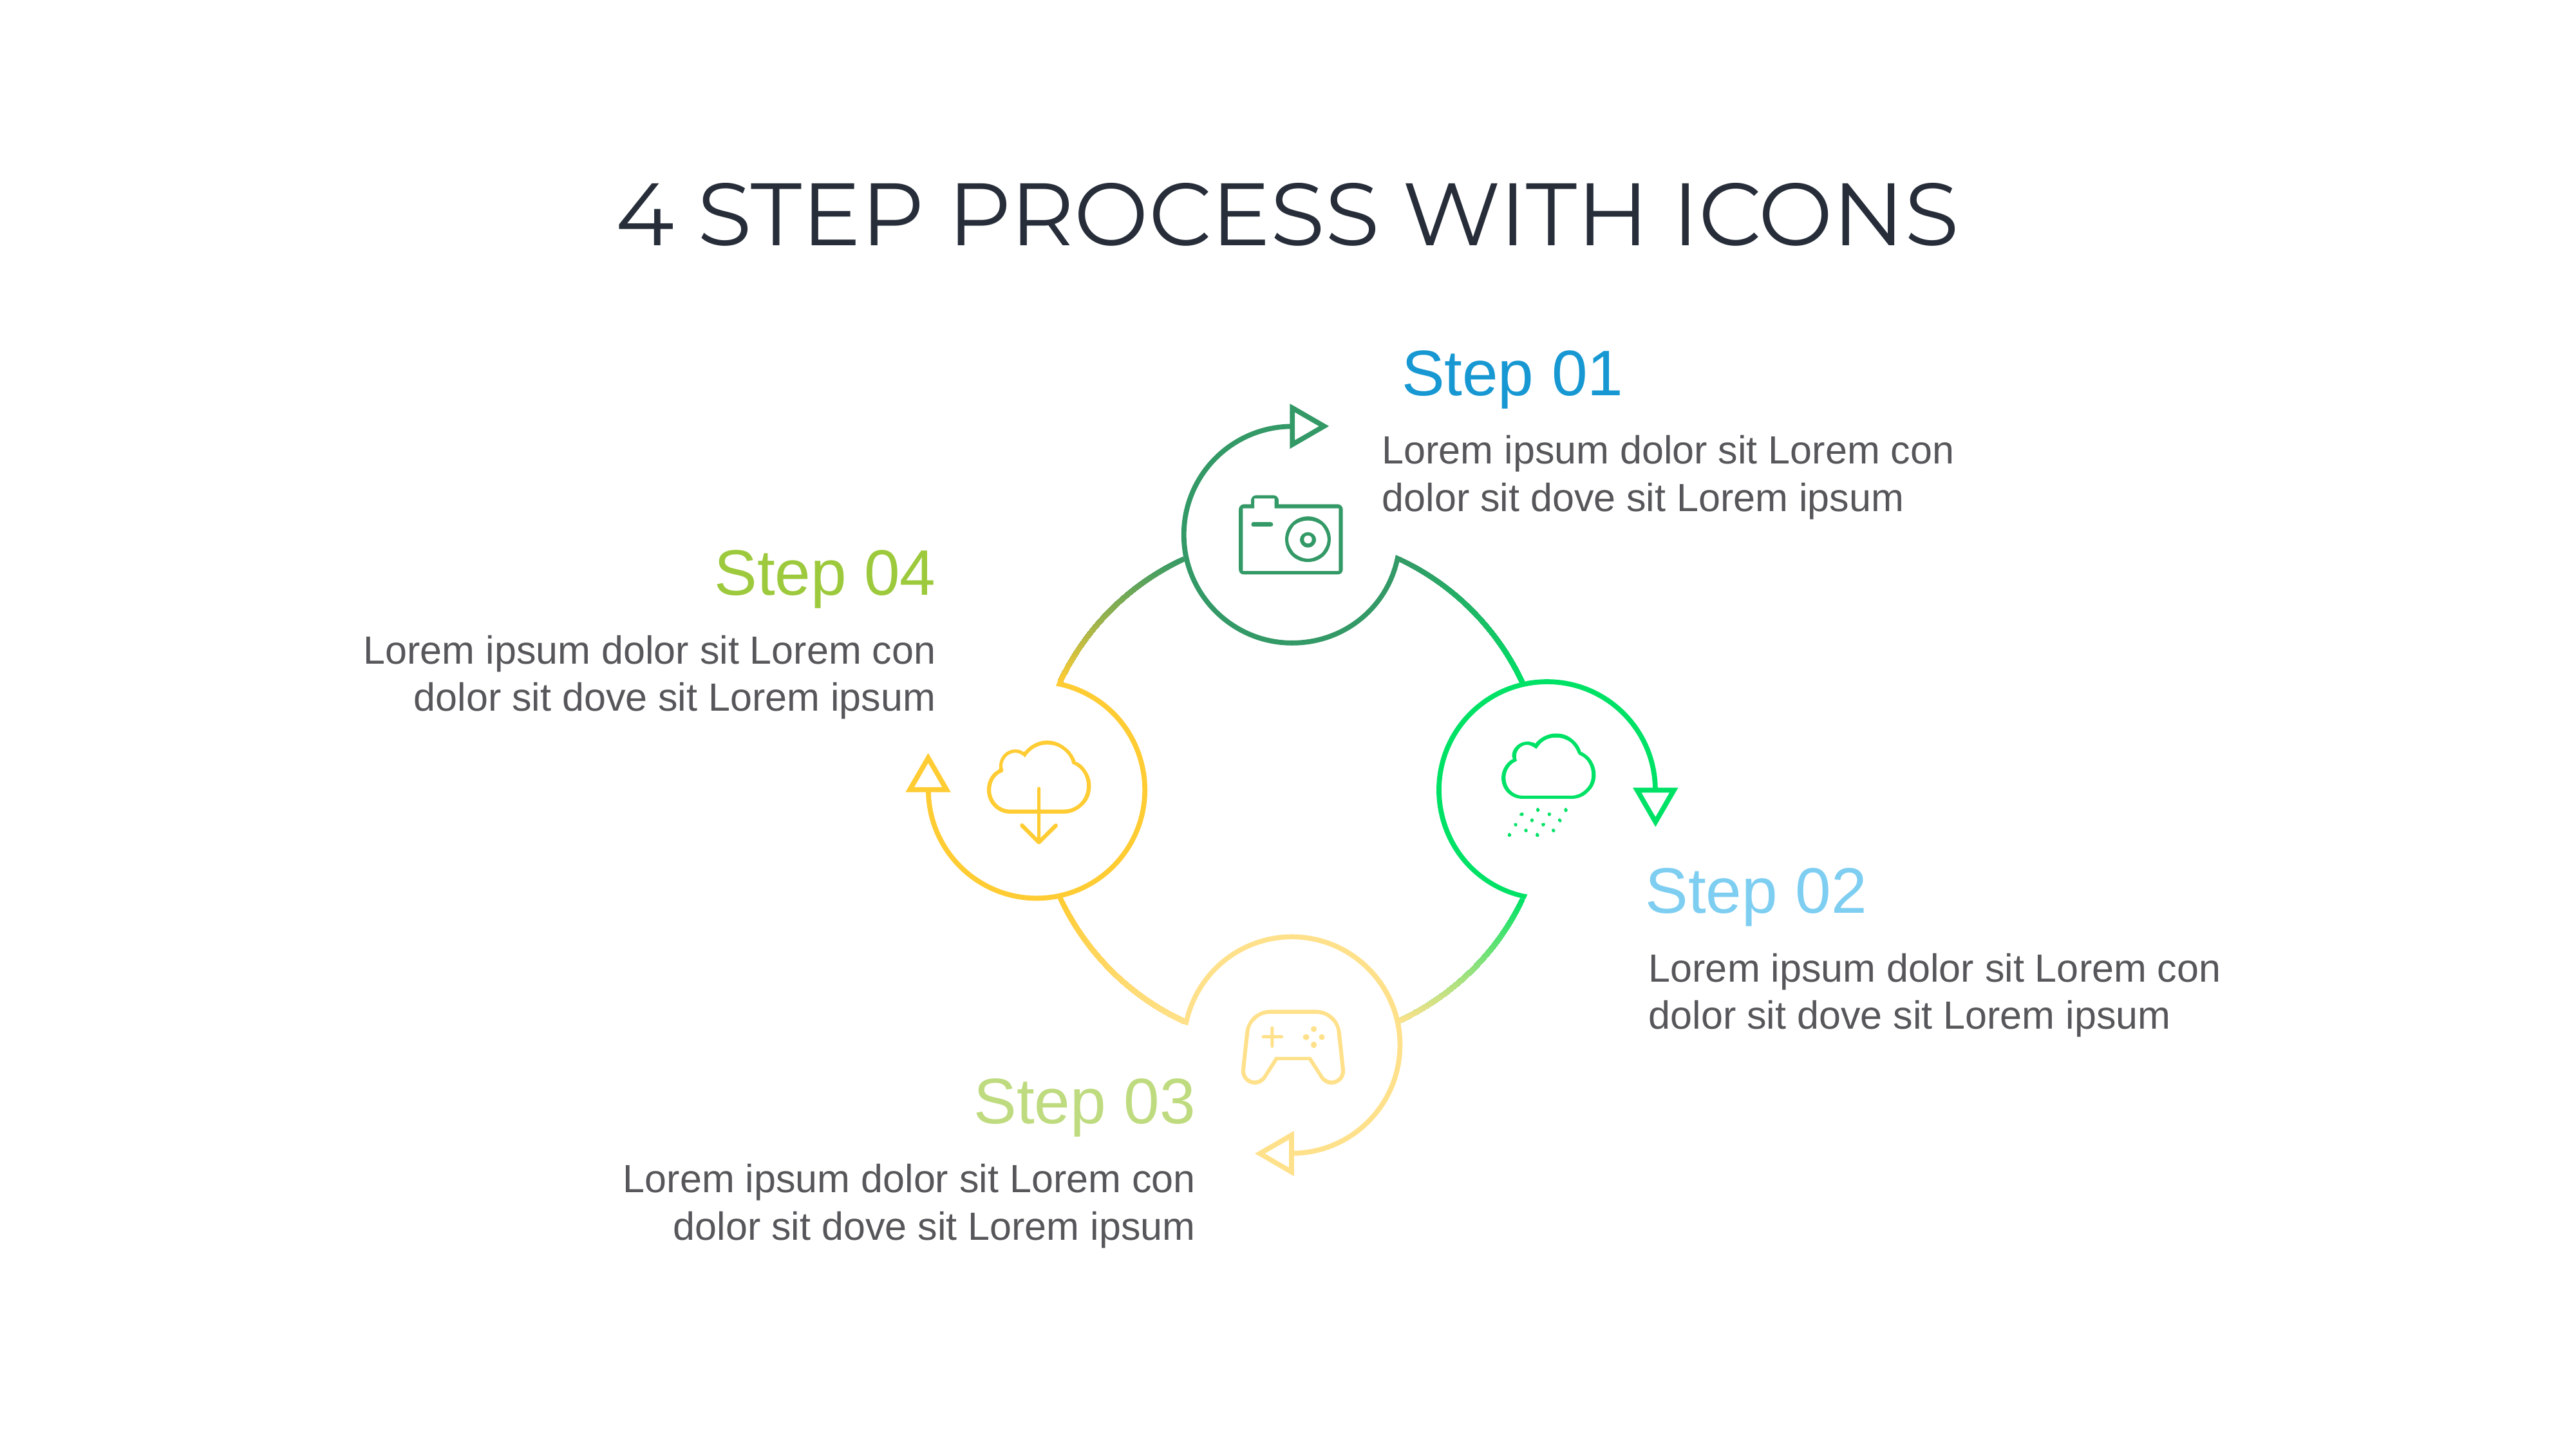

# 4 STEP PROCESS WITH ICONS
Step 01

Lorem ipsum dolor sit Lorem con dolor sit dove sit Lorem ipsum

Step 04

Lorem ipsum dolor sit Lorem con dolor sit dove sit Lorem ipsum

Step 02

Lorem ipsum dolor sit Lorem con dolor sit dove sit Lorem ipsum

Step 03
Lorem ipsum dolor sit Lorem con dolor sit dove sit Lorem ipsum